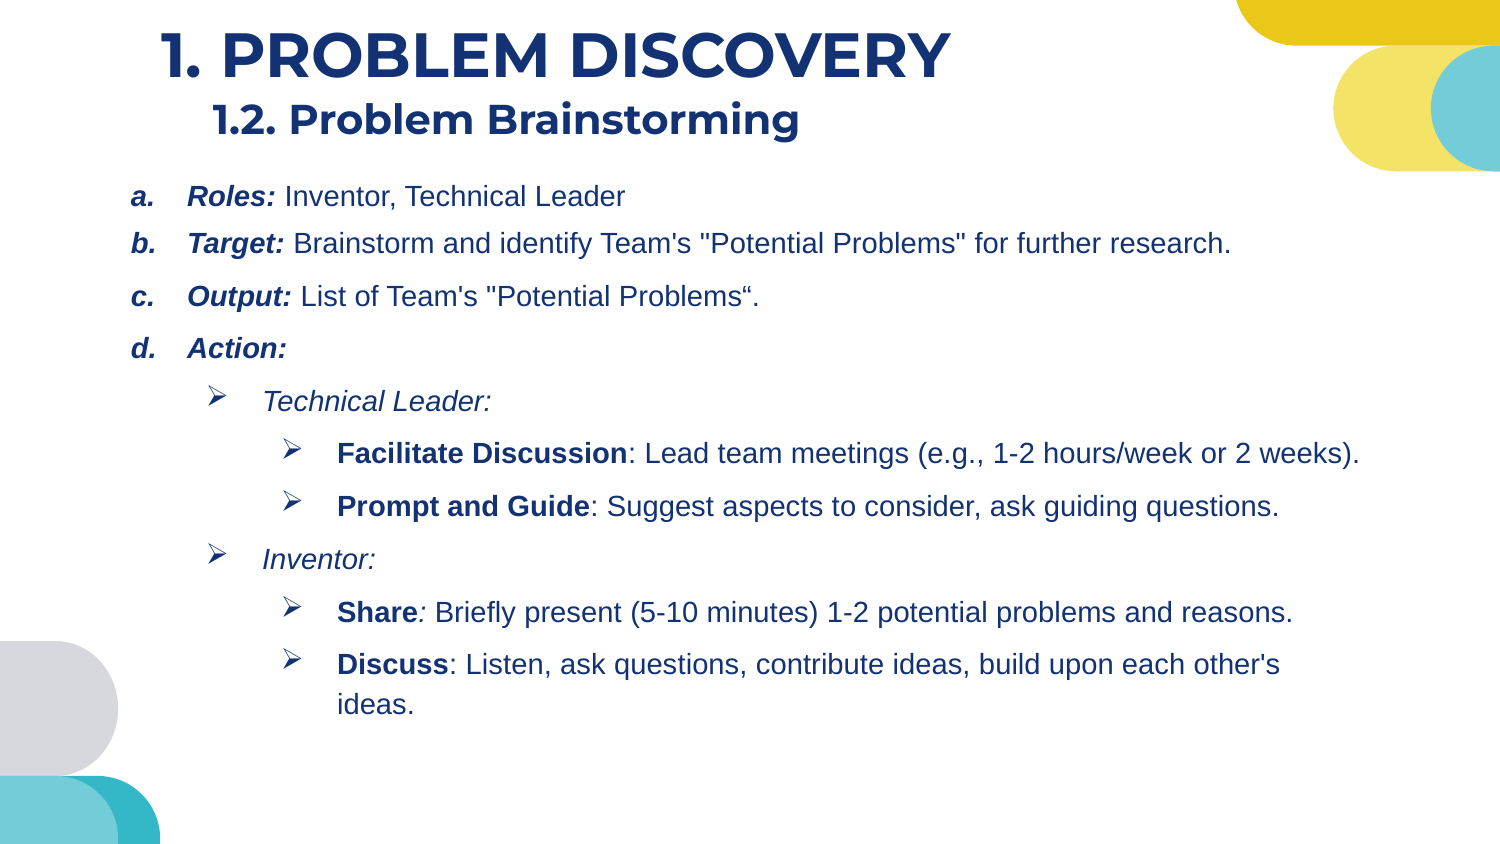

# 1. PROBLEM DISCOVERY
1.2. Problem Brainstorming
Roles: Inventor, Technical Leader
Target: Brainstorm and identify Team's "Potential Problems" for further research.
Output: List of Team's "Potential Problems“.
Action:
Technical Leader:
Facilitate Discussion: Lead team meetings (e.g., 1-2 hours/week or 2 weeks).
Prompt and Guide: Suggest aspects to consider, ask guiding questions.
Inventor:
Share: Briefly present (5-10 minutes) 1-2 potential problems and reasons.
Discuss: Listen, ask questions, contribute ideas, build upon each other's ideas.